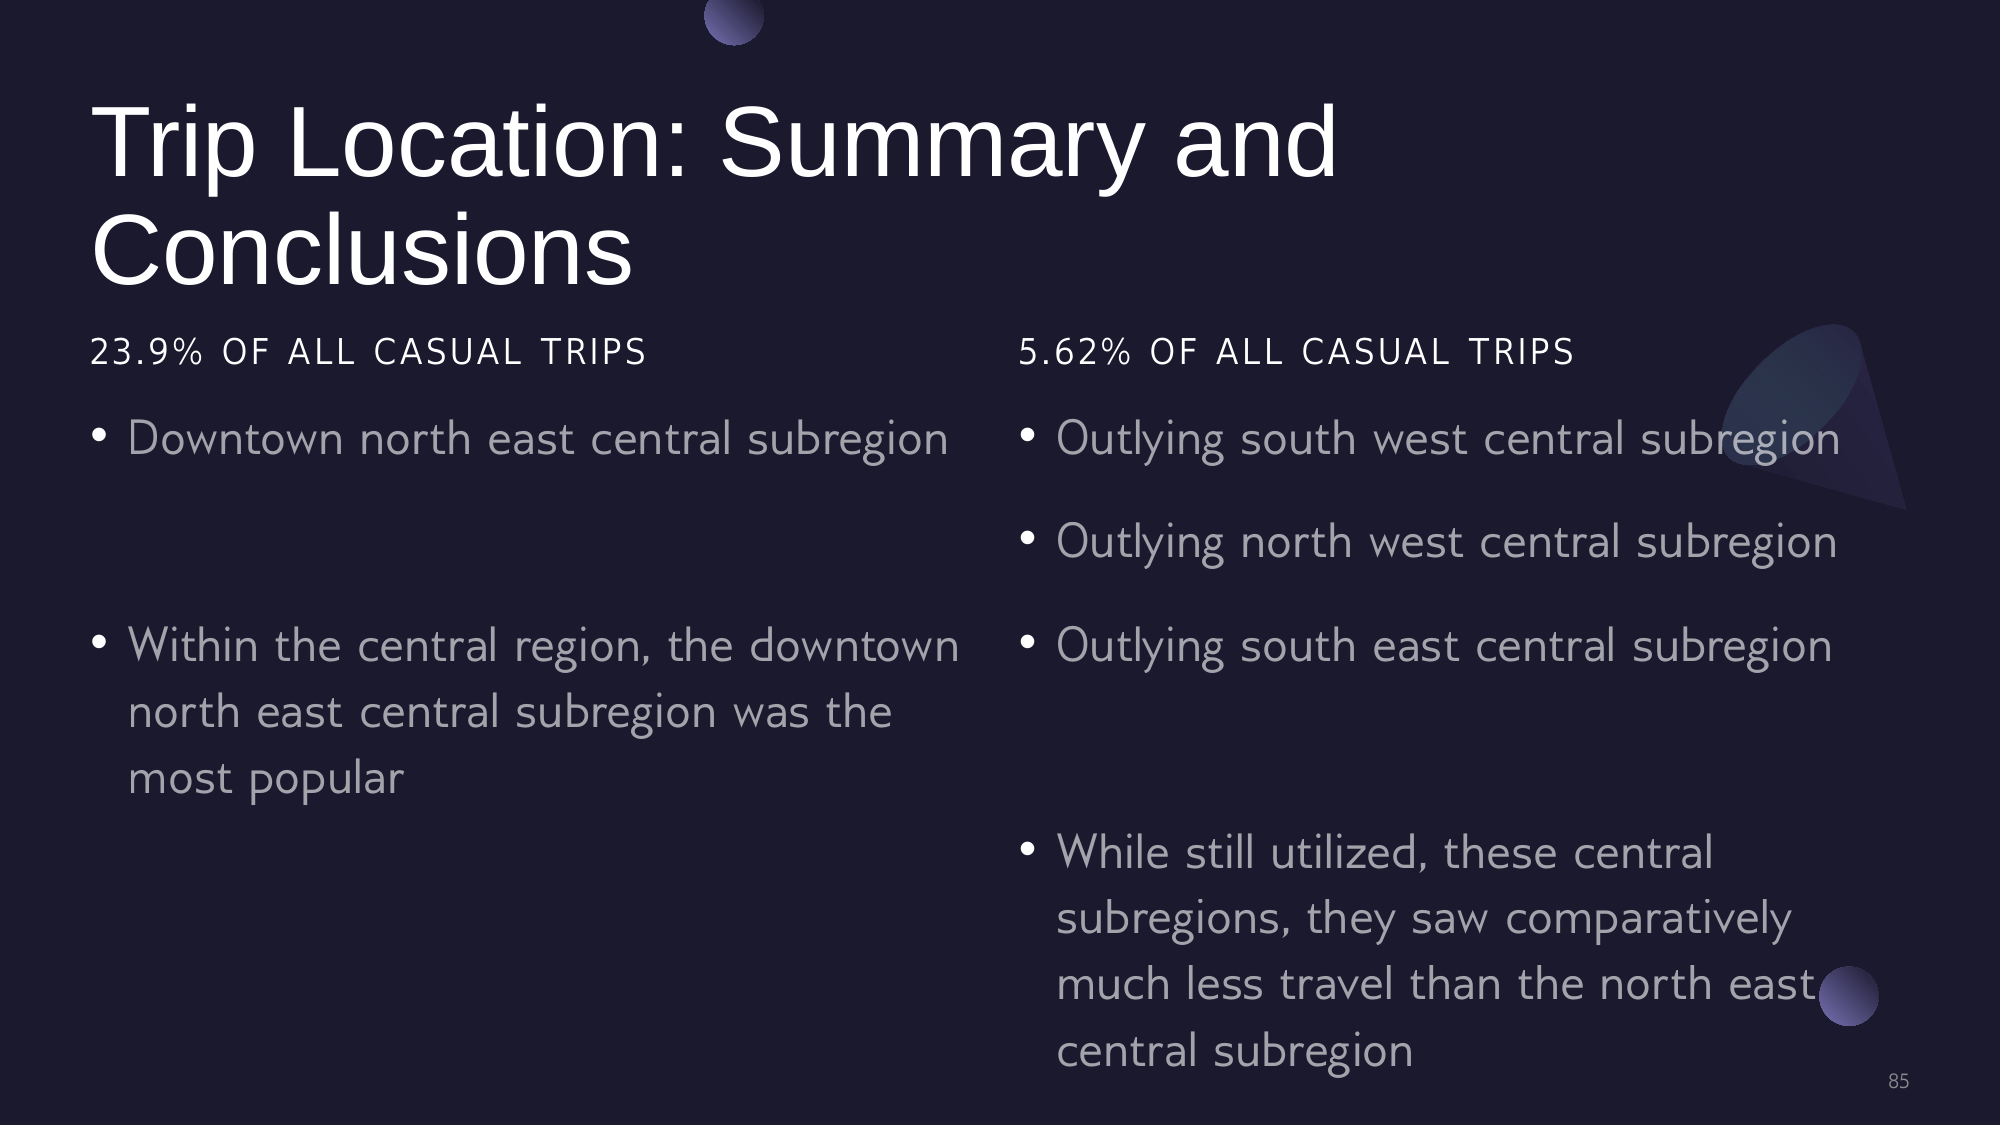

# Trip Location: Summary and Conclusions
23.9% of all casual trips
5.62% of all casual trips

Downtown north east central subregion

Within the central region, the downtown north east central subregion was the most popular
Outlying south west central subregion
Outlying north west central subregion
Outlying south east central subregion

While still utilized, these central subregions, they saw comparatively much less travel than the north east central subregion

85